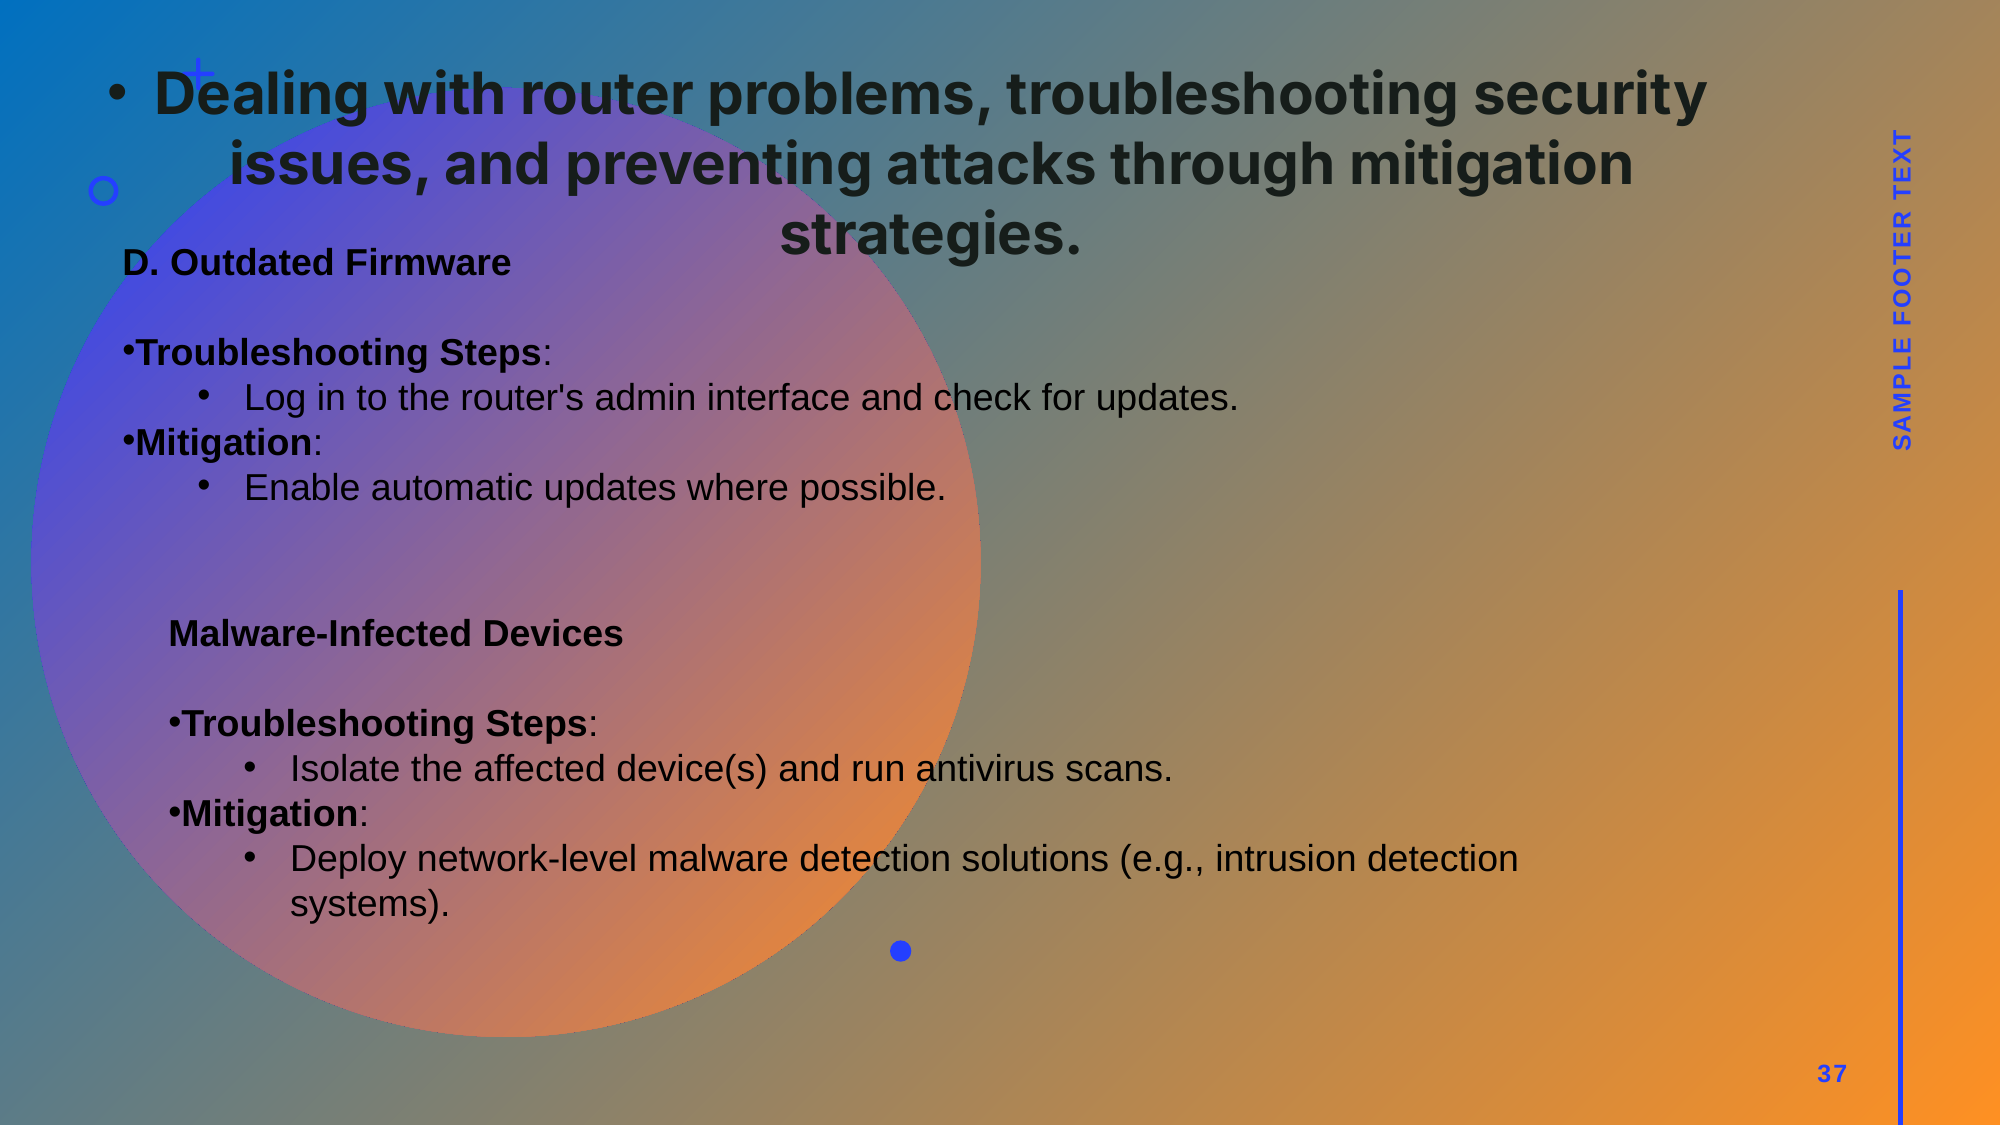

Dealing with router problems, troubleshooting security issues, and preventing attacks through mitigation strategies.

D. Outdated Firmware

Troubleshooting Steps:
Log in to the router's admin interface and check for updates.
Mitigation:
Enable automatic updates where possible.

Sample Footer Text
Malware-Infected Devices

Troubleshooting Steps:
Isolate the affected device(s) and run antivirus scans.
Mitigation:
Deploy network-level malware detection solutions (e.g., intrusion detection systems).

37